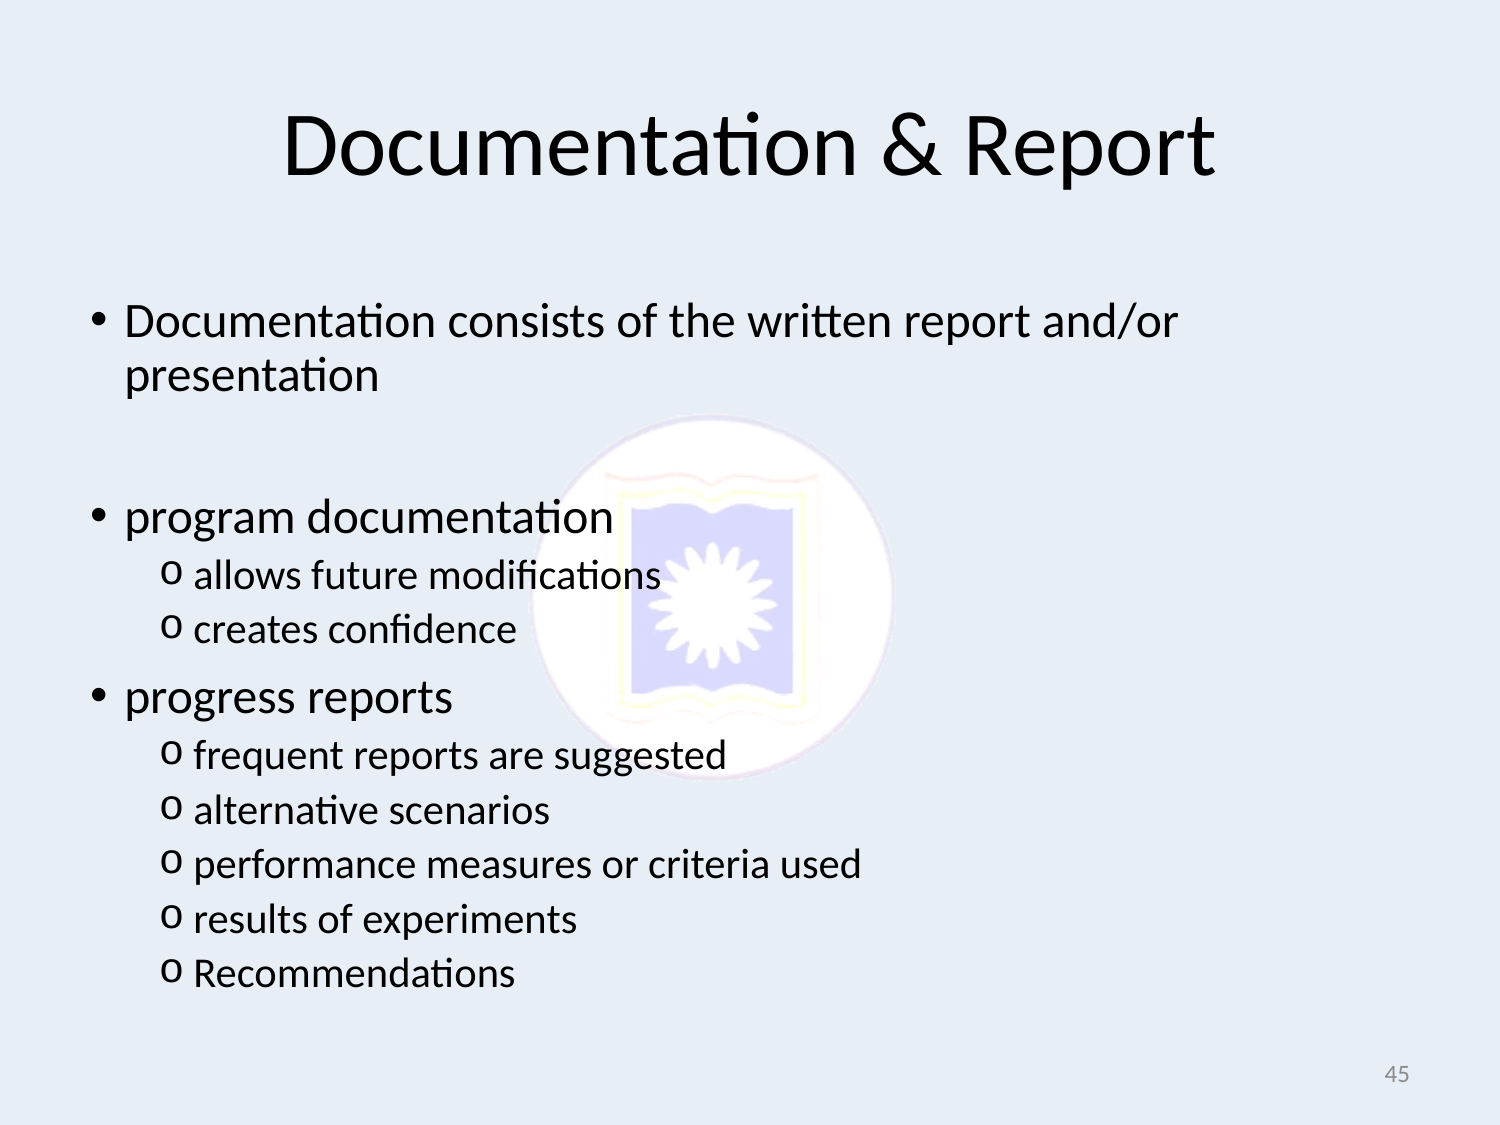

# Documentation & Report
Documentation consists of the written report and/or presentation

program documentation
allows future modifications
creates confidence
progress reports
frequent reports are suggested
alternative scenarios
performance measures or criteria used
results of experiments
Recommendations

45